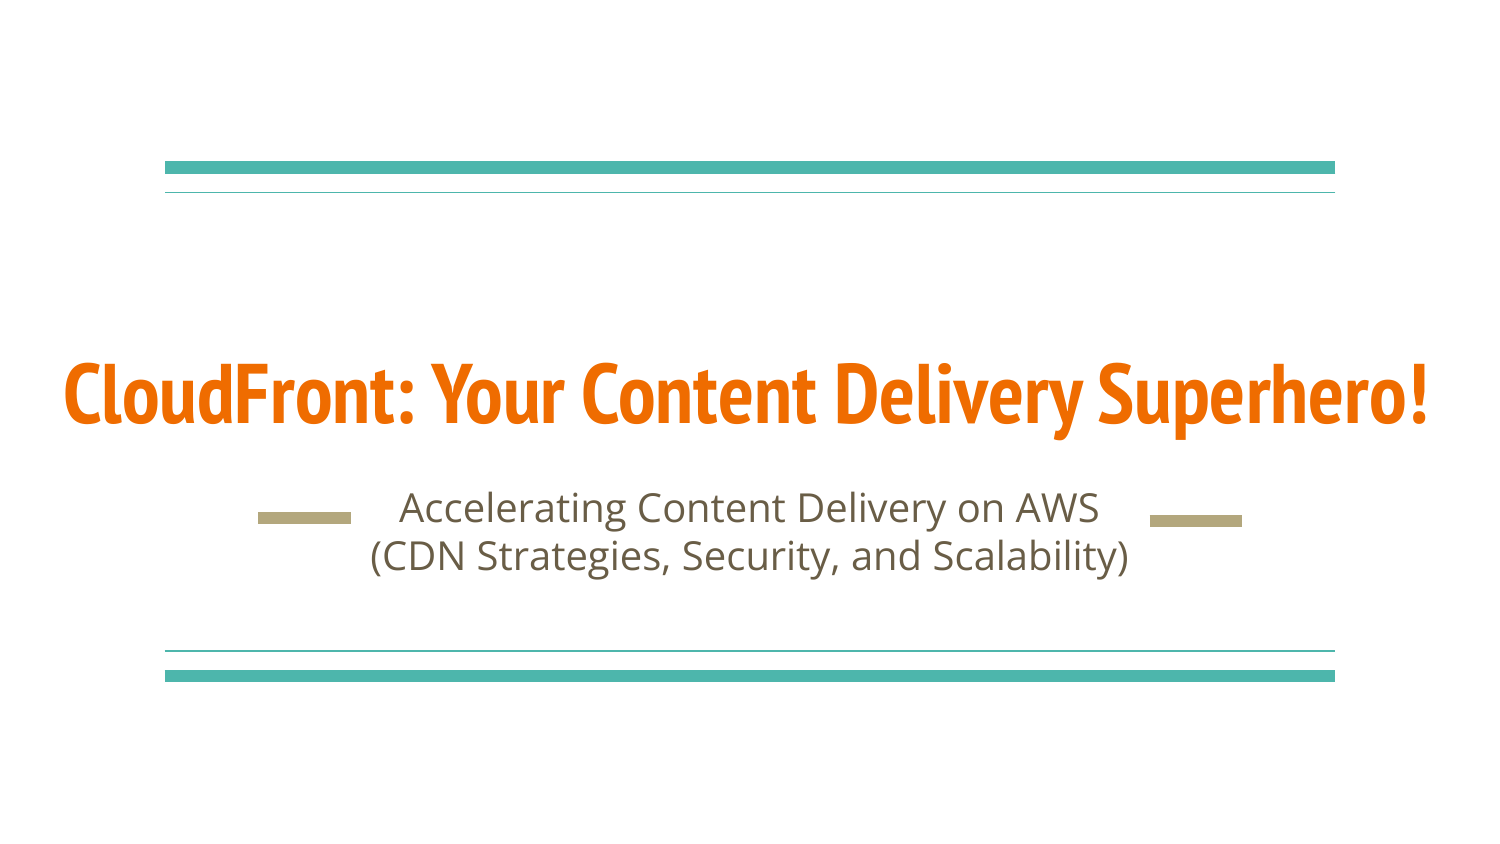

# CloudFront: Your Content Delivery Superhero!
Accelerating Content Delivery on AWS (CDN Strategies, Security, and Scalability)